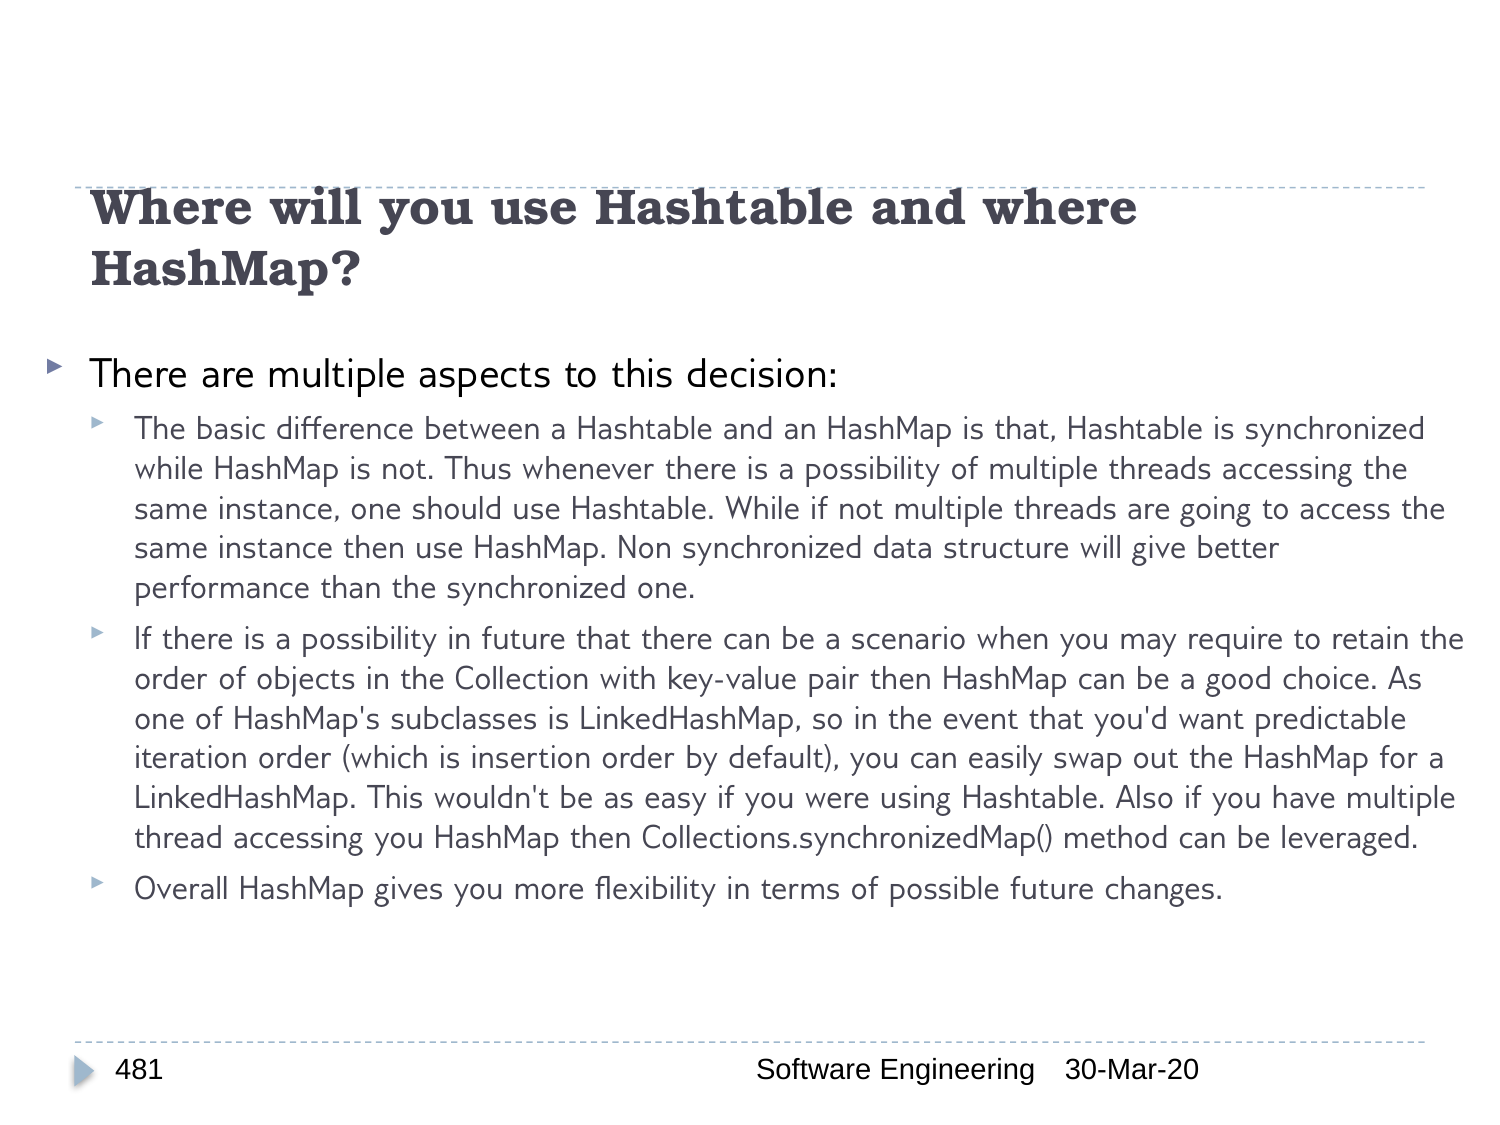

# Where will you use Hashtable and where HashMap?
There are multiple aspects to this decision:
The basic difference between a Hashtable and an HashMap is that, Hashtable is synchronized while HashMap is not. Thus whenever there is a possibility of multiple threads accessing the same instance, one should use Hashtable. While if not multiple threads are going to access the same instance then use HashMap. Non synchronized data structure will give better performance than the synchronized one.
If there is a possibility in future that there can be a scenario when you may require to retain the order of objects in the Collection with key-value pair then HashMap can be a good choice. As one of HashMap's subclasses is LinkedHashMap, so in the event that you'd want predictable iteration order (which is insertion order by default), you can easily swap out the HashMap for a LinkedHashMap. This wouldn't be as easy if you were using Hashtable. Also if you have multiple thread accessing you HashMap then Collections.synchronizedMap() method can be leveraged.
Overall HashMap gives you more flexibility in terms of possible future changes.

481
Software Engineering
30-Mar-20